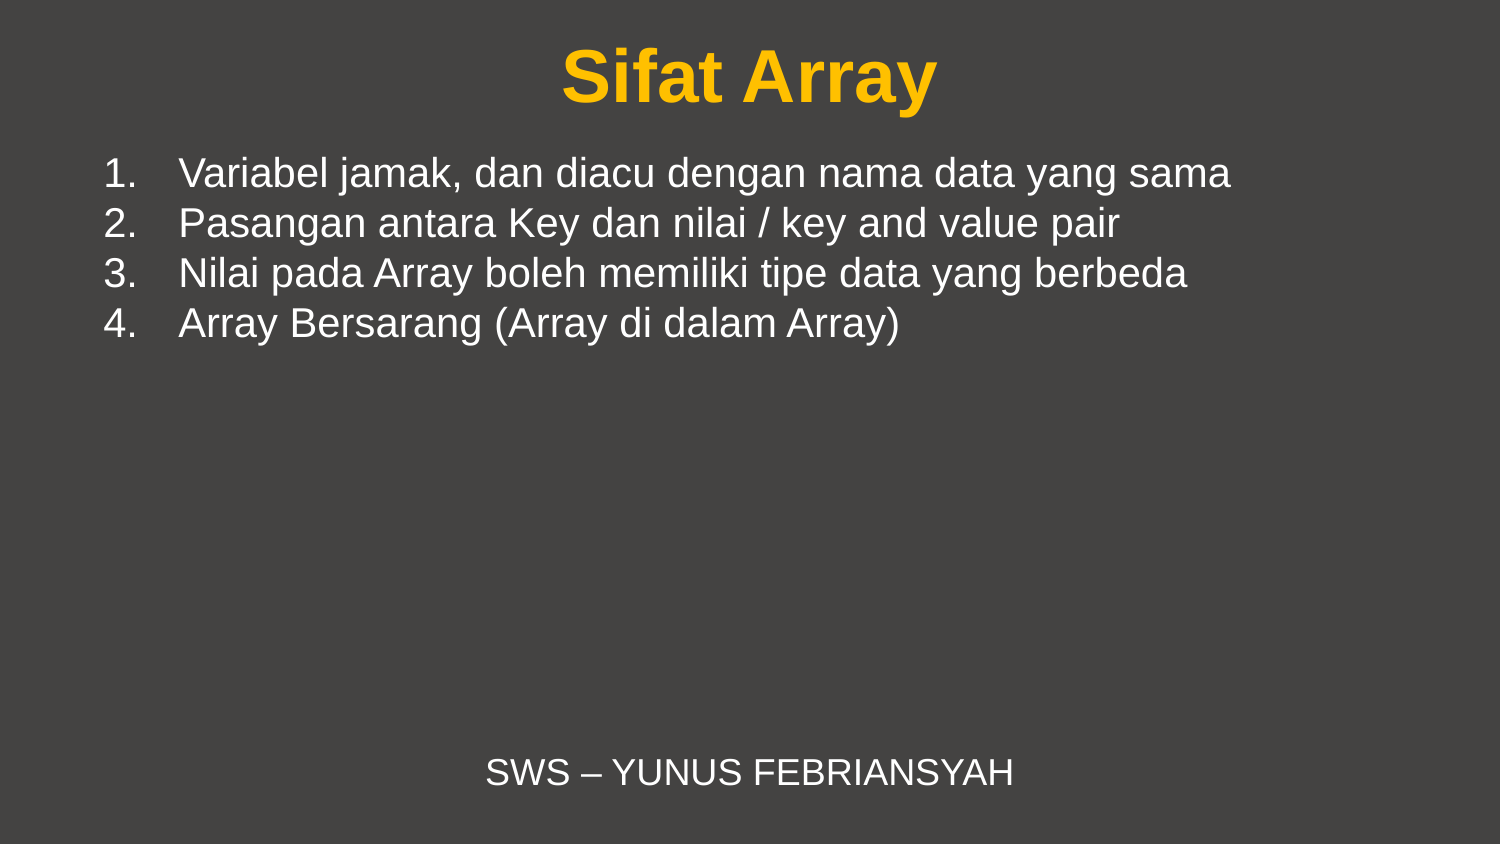

Sifat Array
Variabel jamak, dan diacu dengan nama data yang sama
Pasangan antara Key dan nilai / key and value pair
Nilai pada Array boleh memiliki tipe data yang berbeda
Array Bersarang (Array di dalam Array)